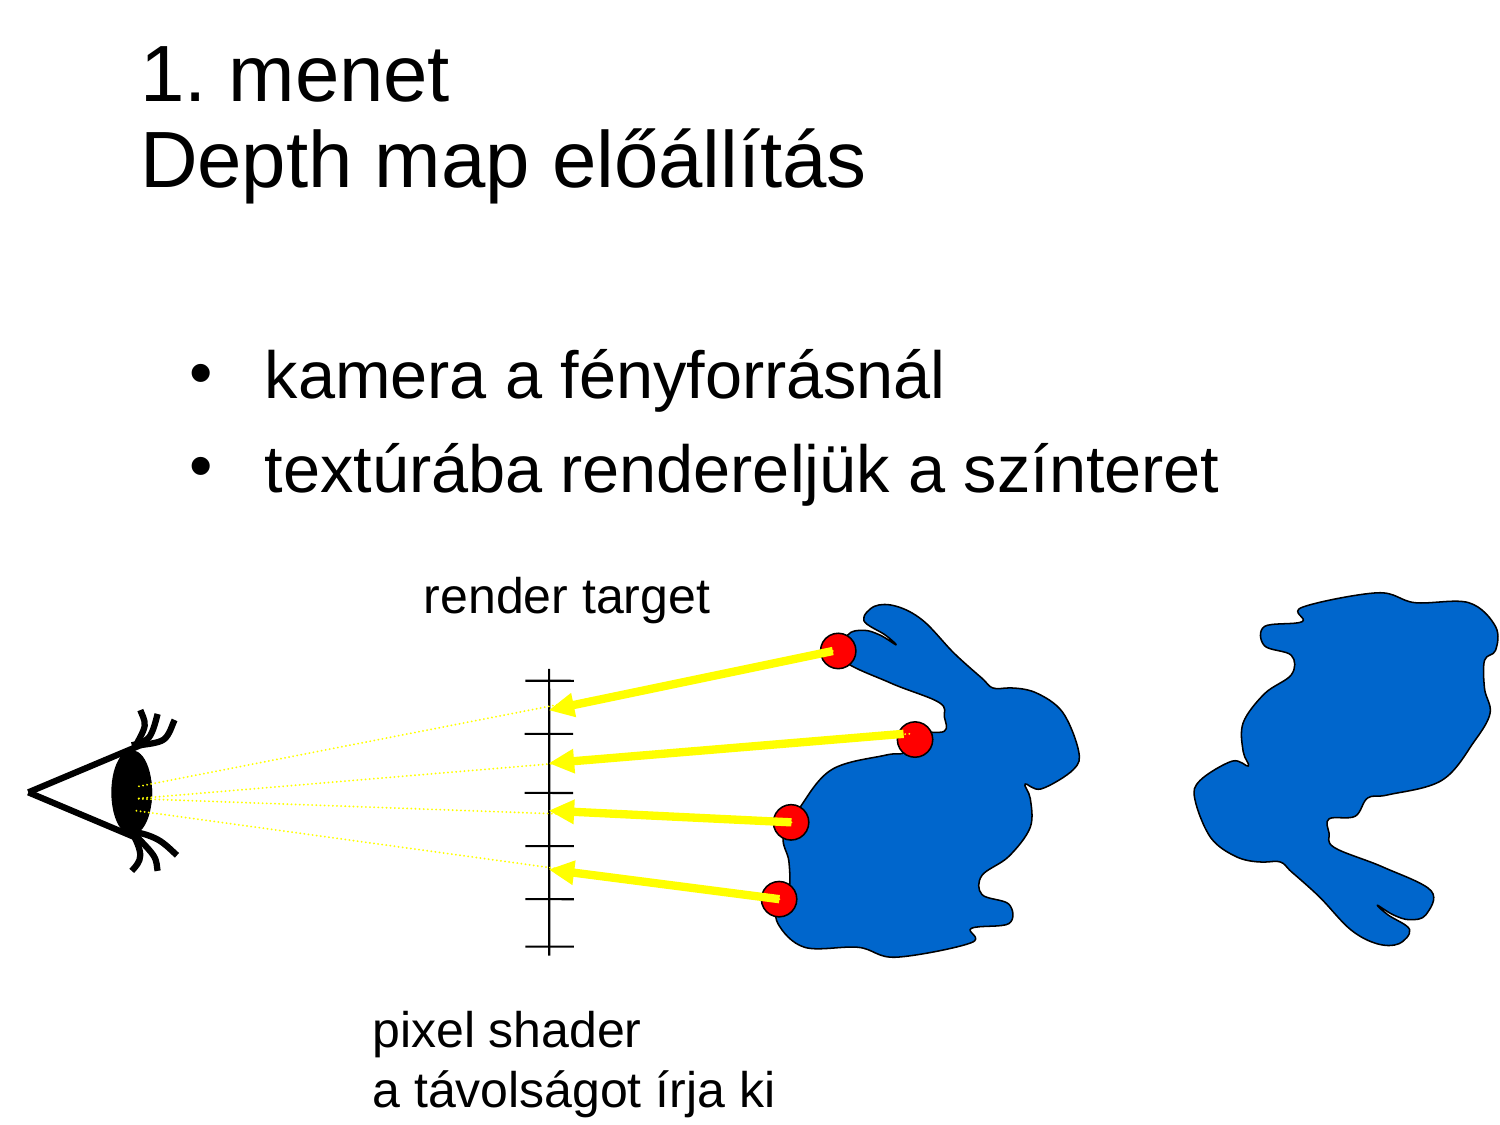

1. menet
Depth map előállítás
kamera a fényforrásnál
textúrába rendereljük a színteret
render target

pixel shader
a távolságot írja ki